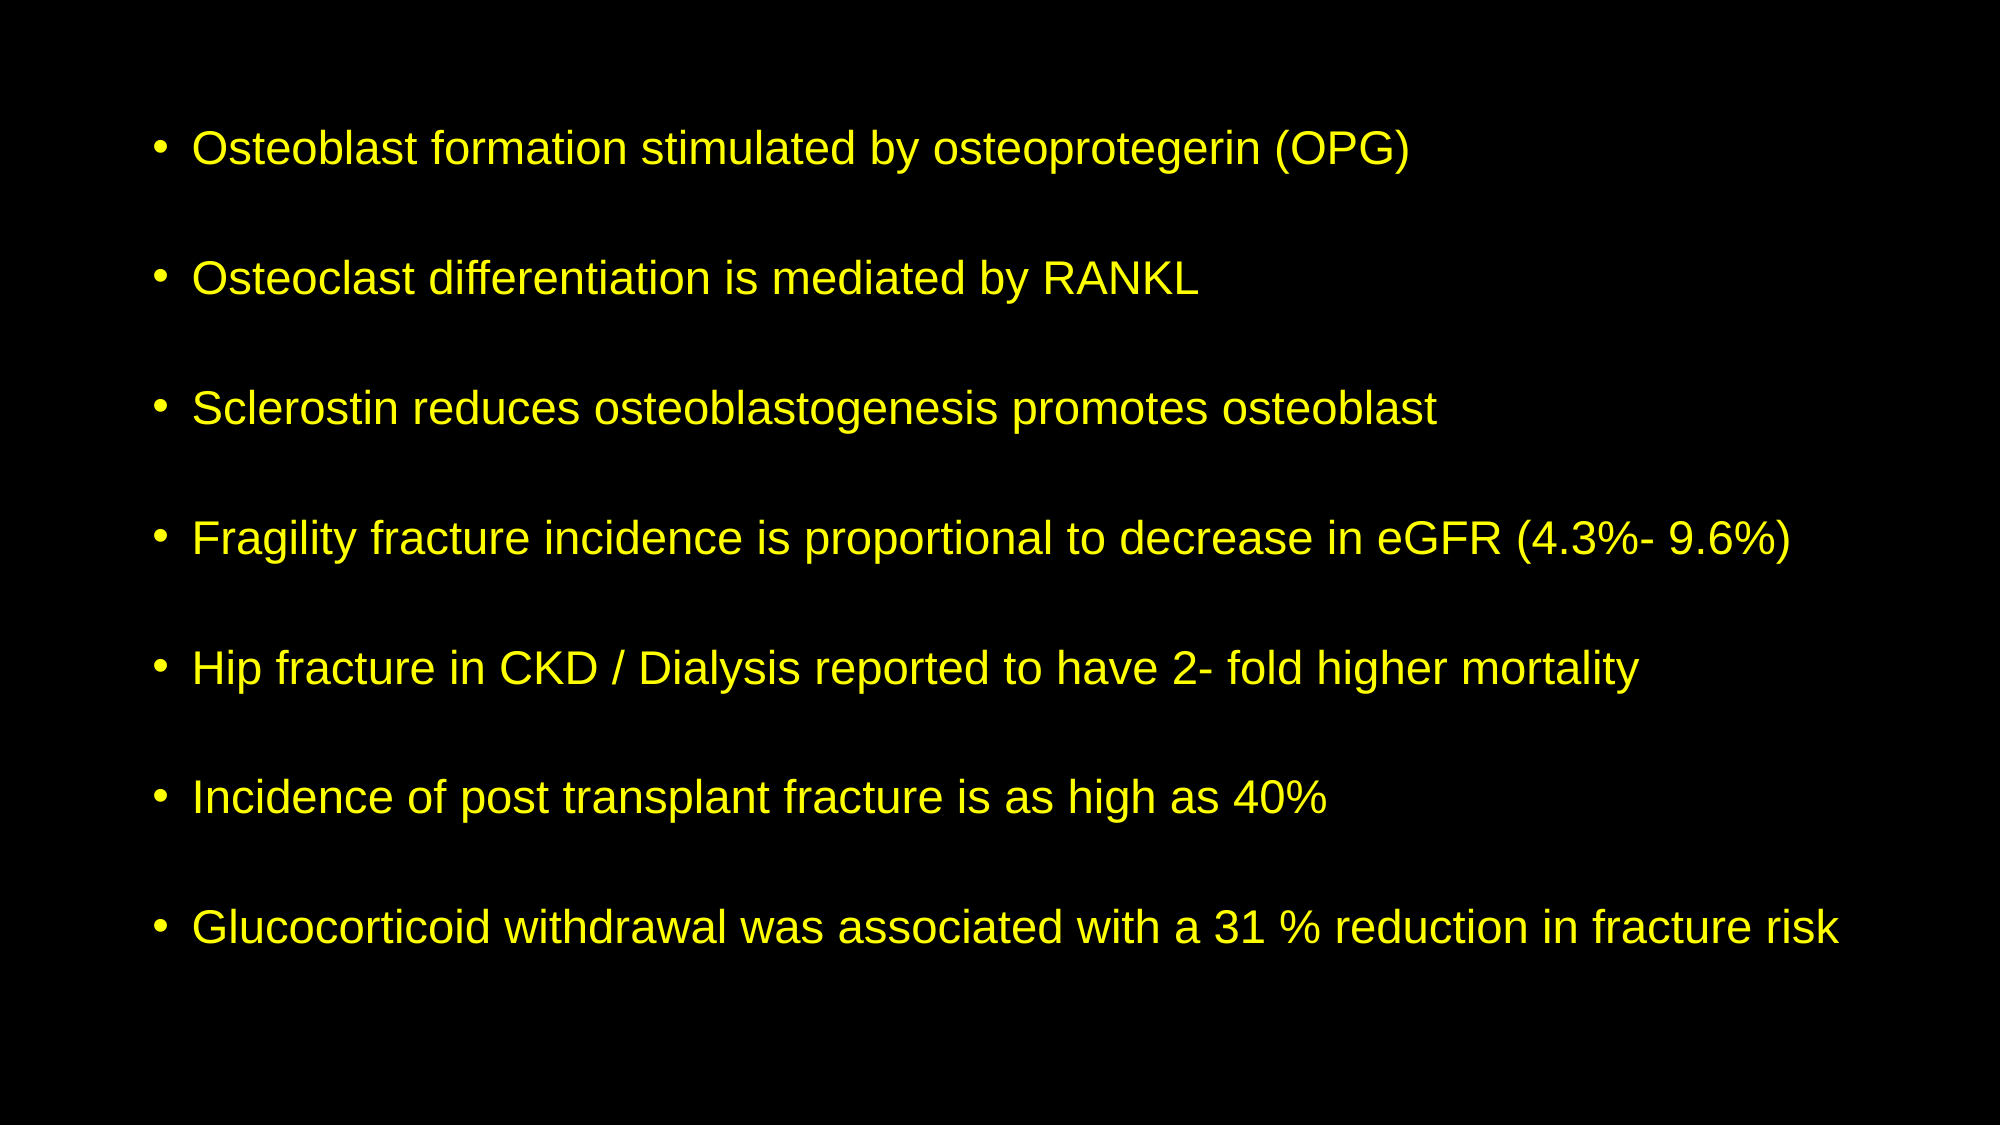

Osteoblast formation stimulated by osteoprotegerin (OPG)
Osteoclast differentiation is mediated by RANKL
Sclerostin reduces osteoblastogenesis promotes osteoblast
Fragility fracture incidence is proportional to decrease in eGFR (4.3%- 9.6%)
Hip fracture in CKD / Dialysis reported to have 2- fold higher mortality
Incidence of post transplant fracture is as high as 40%
Glucocorticoid withdrawal was associated with a 31 % reduction in fracture risk